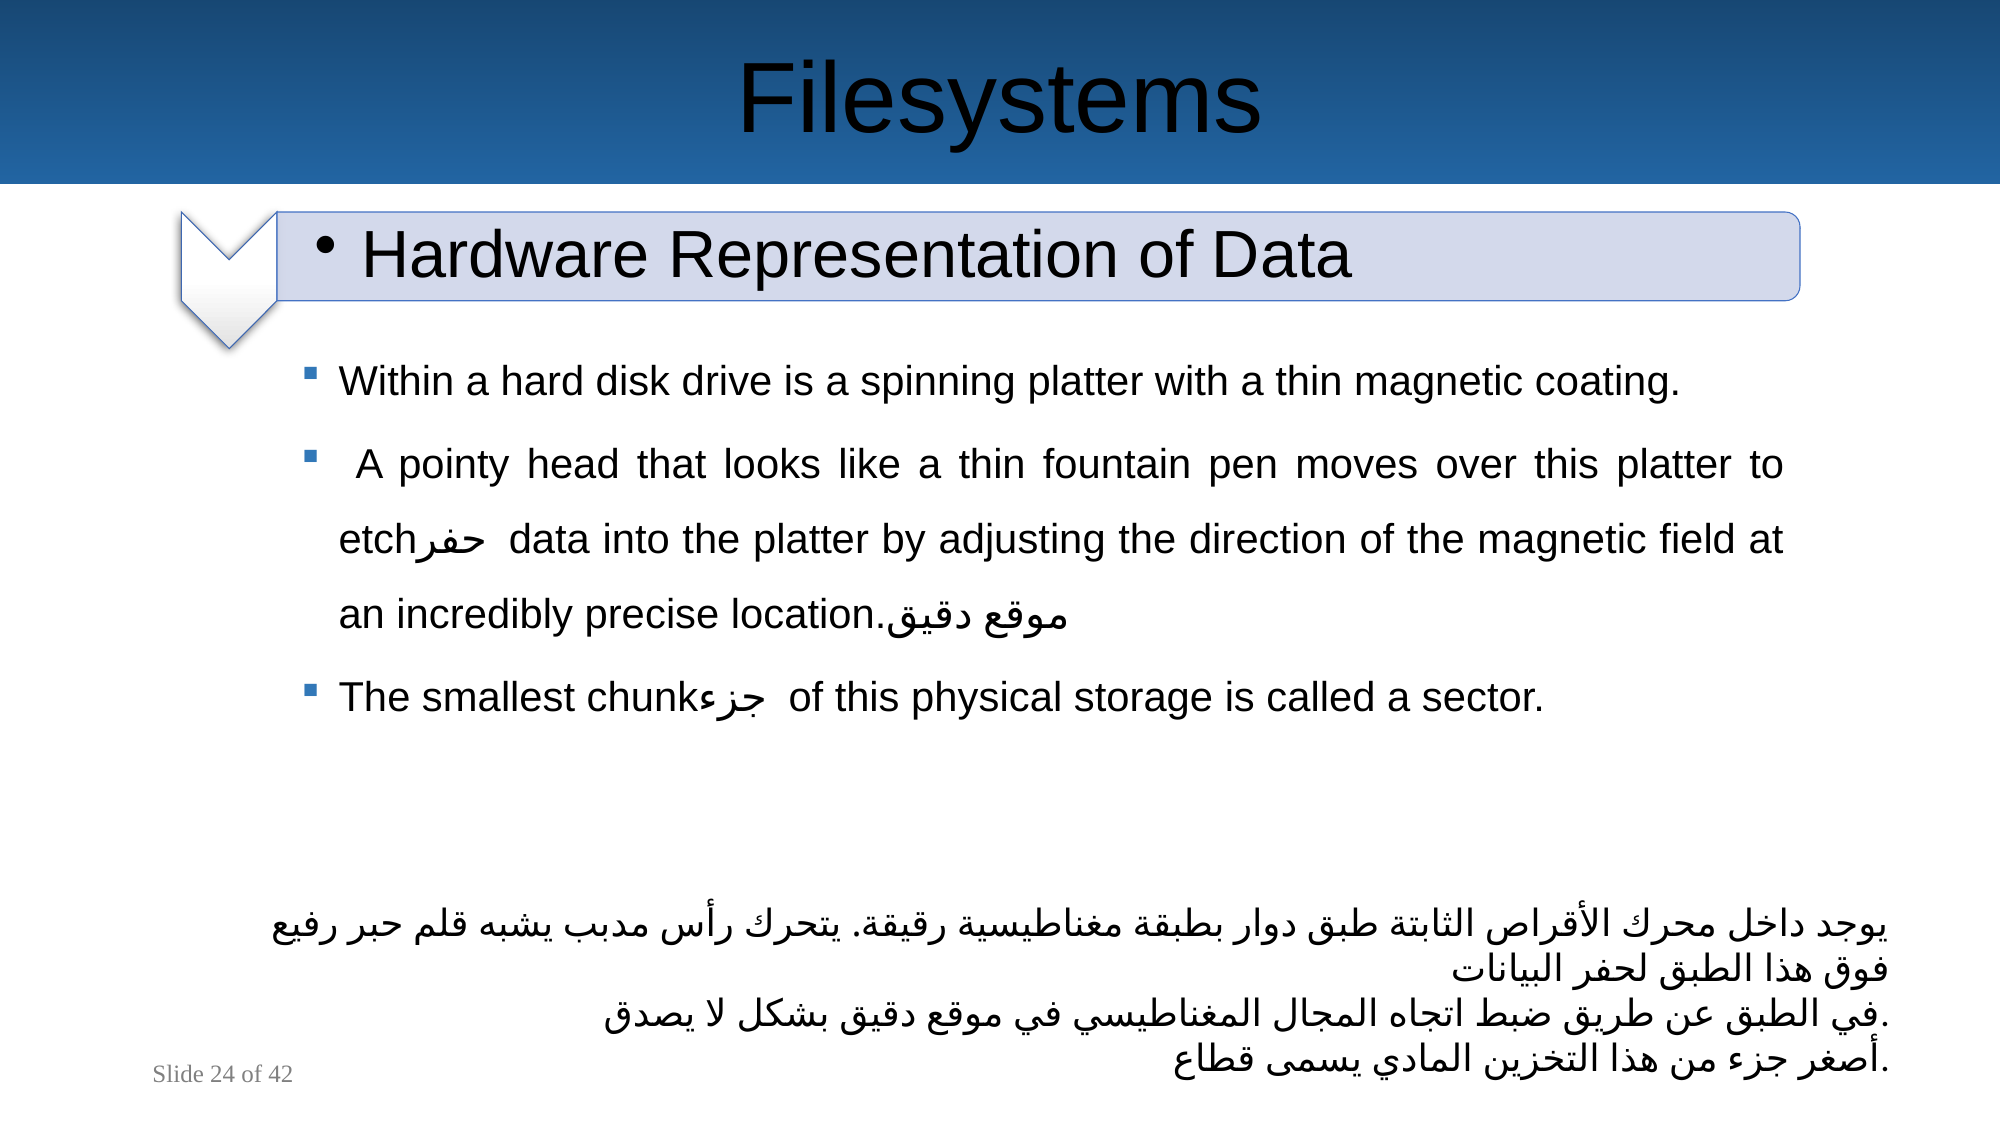

Filesystems

Hardware Representation of Data
Within a hard disk drive is a spinning platter with a thin magnetic coating.
 A pointy head that looks like a thin fountain pen moves over this platter to etchحفر  data into the platter by adjusting the direction of the magnetic field at an incredibly precise location.موقع دقيق
The smallest chunkجزء  of this physical storage is called a sector.

يوجد داخل محرك الأقراص الثابتة طبق دوار بطبقة مغناطيسية رقيقة. يتحرك رأس مدبب يشبه قلم حبر رفيع فوق هذا الطبق لحفر البيانات
 في الطبق عن طريق ضبط اتجاه المجال المغناطيسي في موقع دقيق بشكل لا يصدق.
أصغر جزء من هذا التخزين المادي يسمى قطاع.
Slide 24 of 42